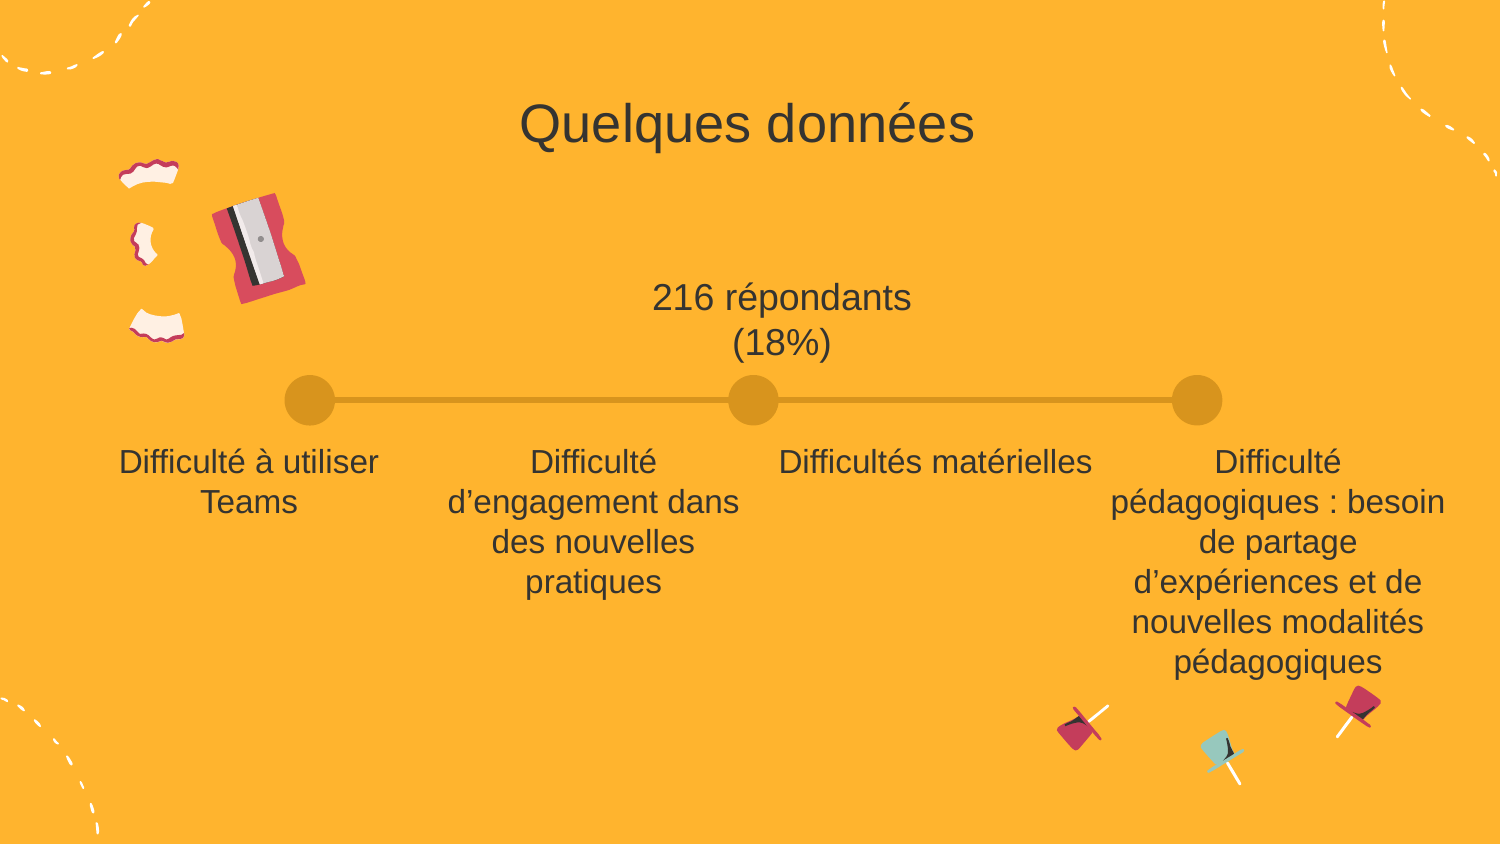

Quelques données
# 216 répondants (18%)
Difficulté à utiliser Teams
Difficulté d’engagement dans des nouvelles pratiques
Difficultés matérielles
Difficulté pédagogiques : besoin de partage d’expériences et de nouvelles modalités pédagogiques